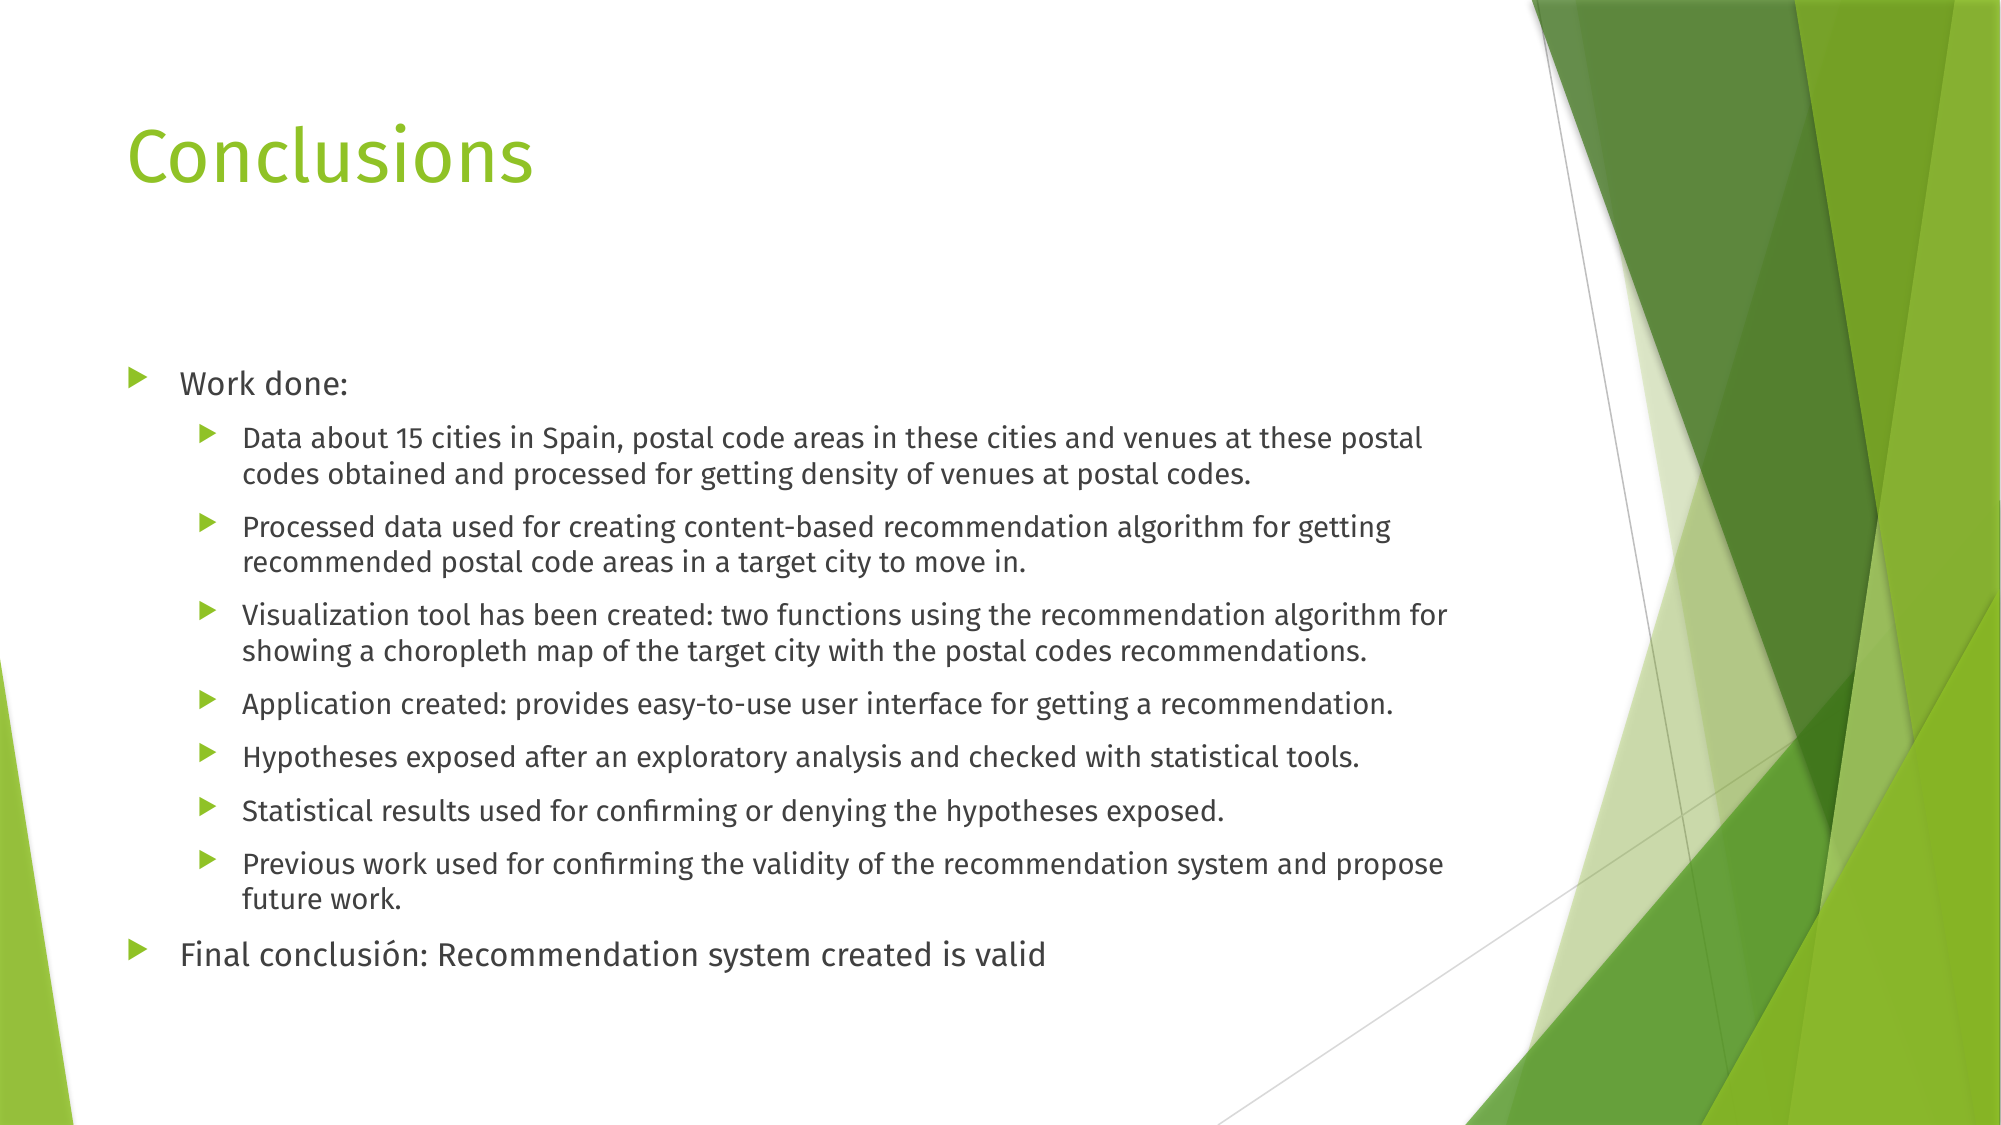

# Conclusions
Work done:
Data about 15 cities in Spain, postal code areas in these cities and venues at these postal codes obtained and processed for getting density of venues at postal codes.
Processed data used for creating content-based recommendation algorithm for getting recommended postal code areas in a target city to move in.
Visualization tool has been created: two functions using the recommendation algorithm for showing a choropleth map of the target city with the postal codes recommendations.
Application created: provides easy-to-use user interface for getting a recommendation.
Hypotheses exposed after an exploratory analysis and checked with statistical tools.
Statistical results used for confirming or denying the hypotheses exposed.
Previous work used for confirming the validity of the recommendation system and propose future work.
Final conclusión: Recommendation system created is valid